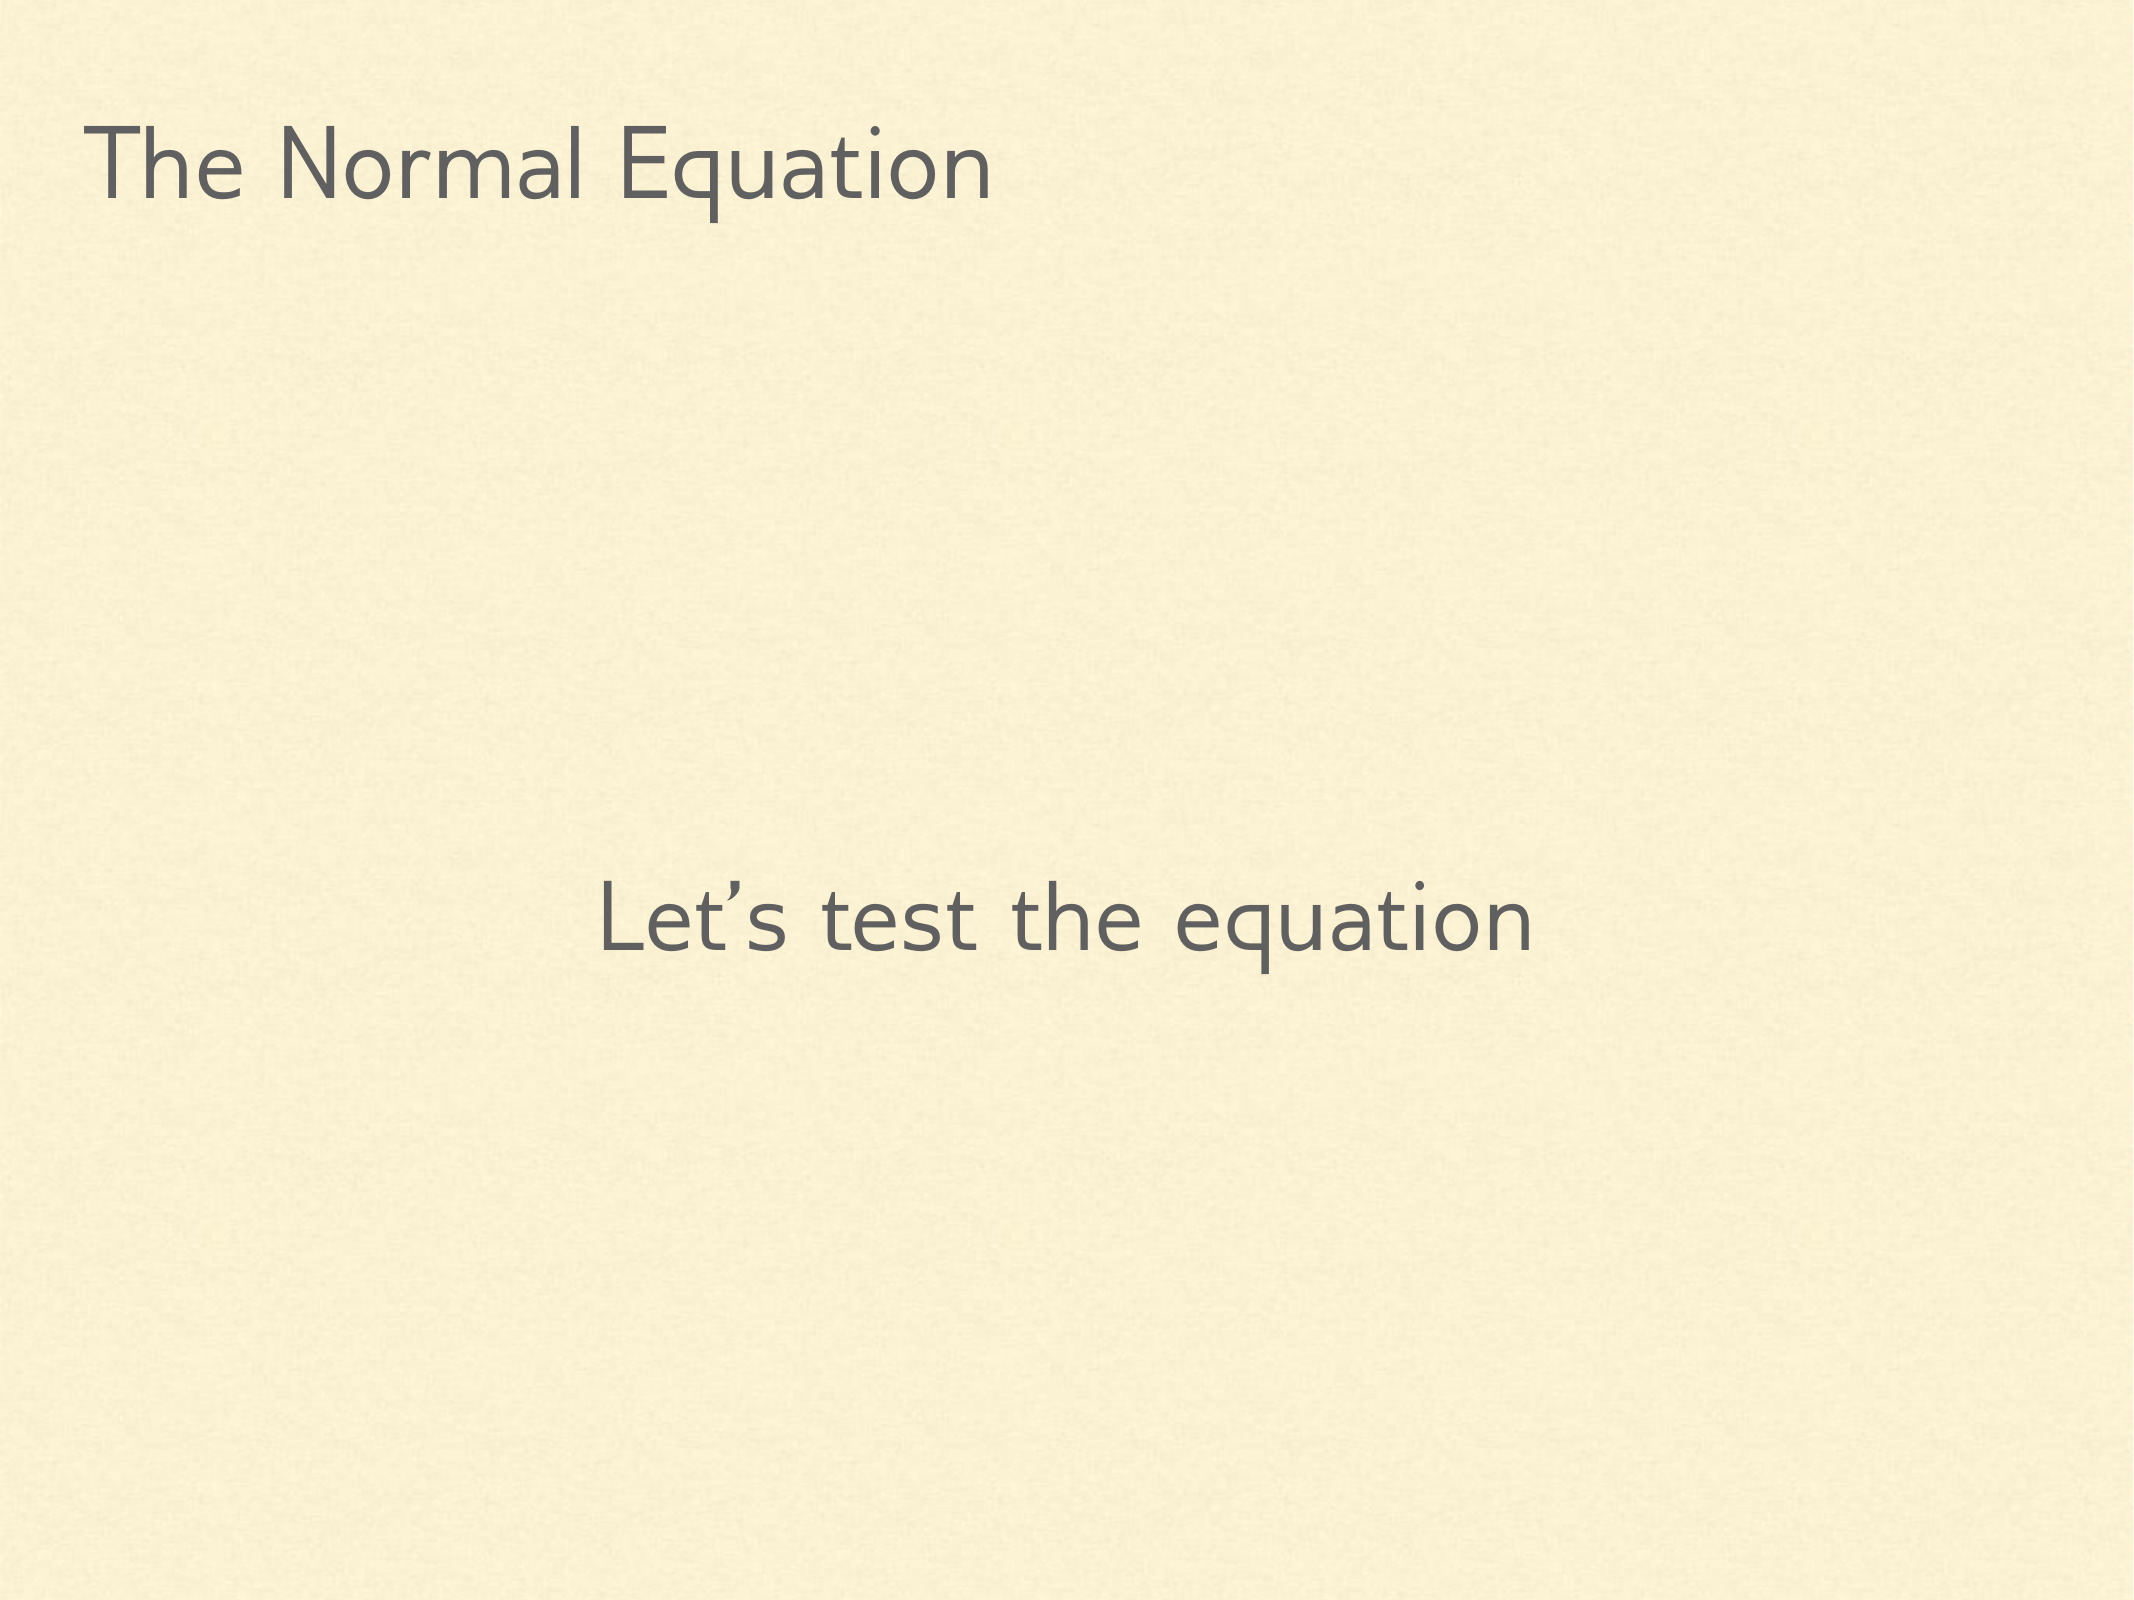

The Normal Equation
Let’s test the equation